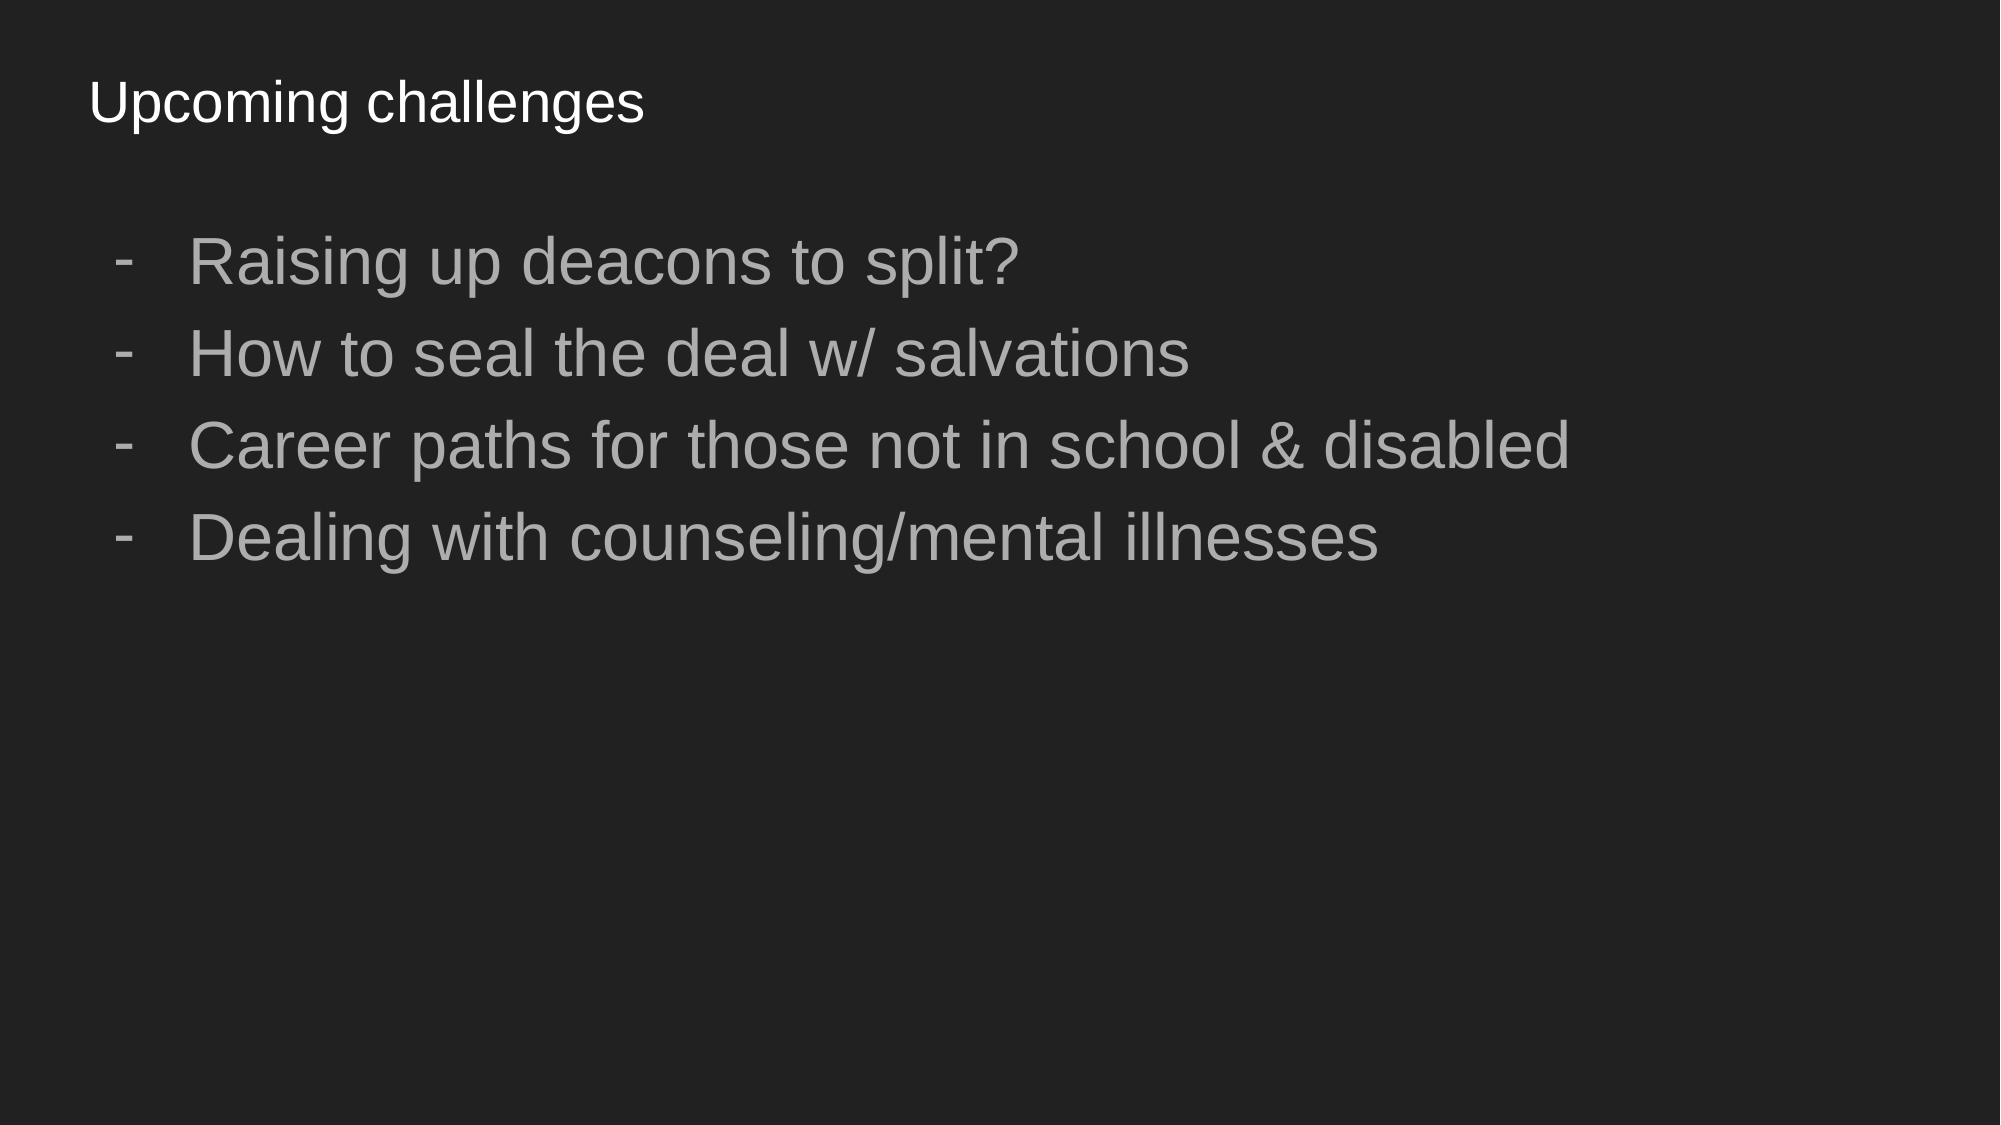

# Upcoming challenges

Raising up deacons to split?
How to seal the deal w/ salvations
Career paths for those not in school & disabled
Dealing with counseling/mental illnesses